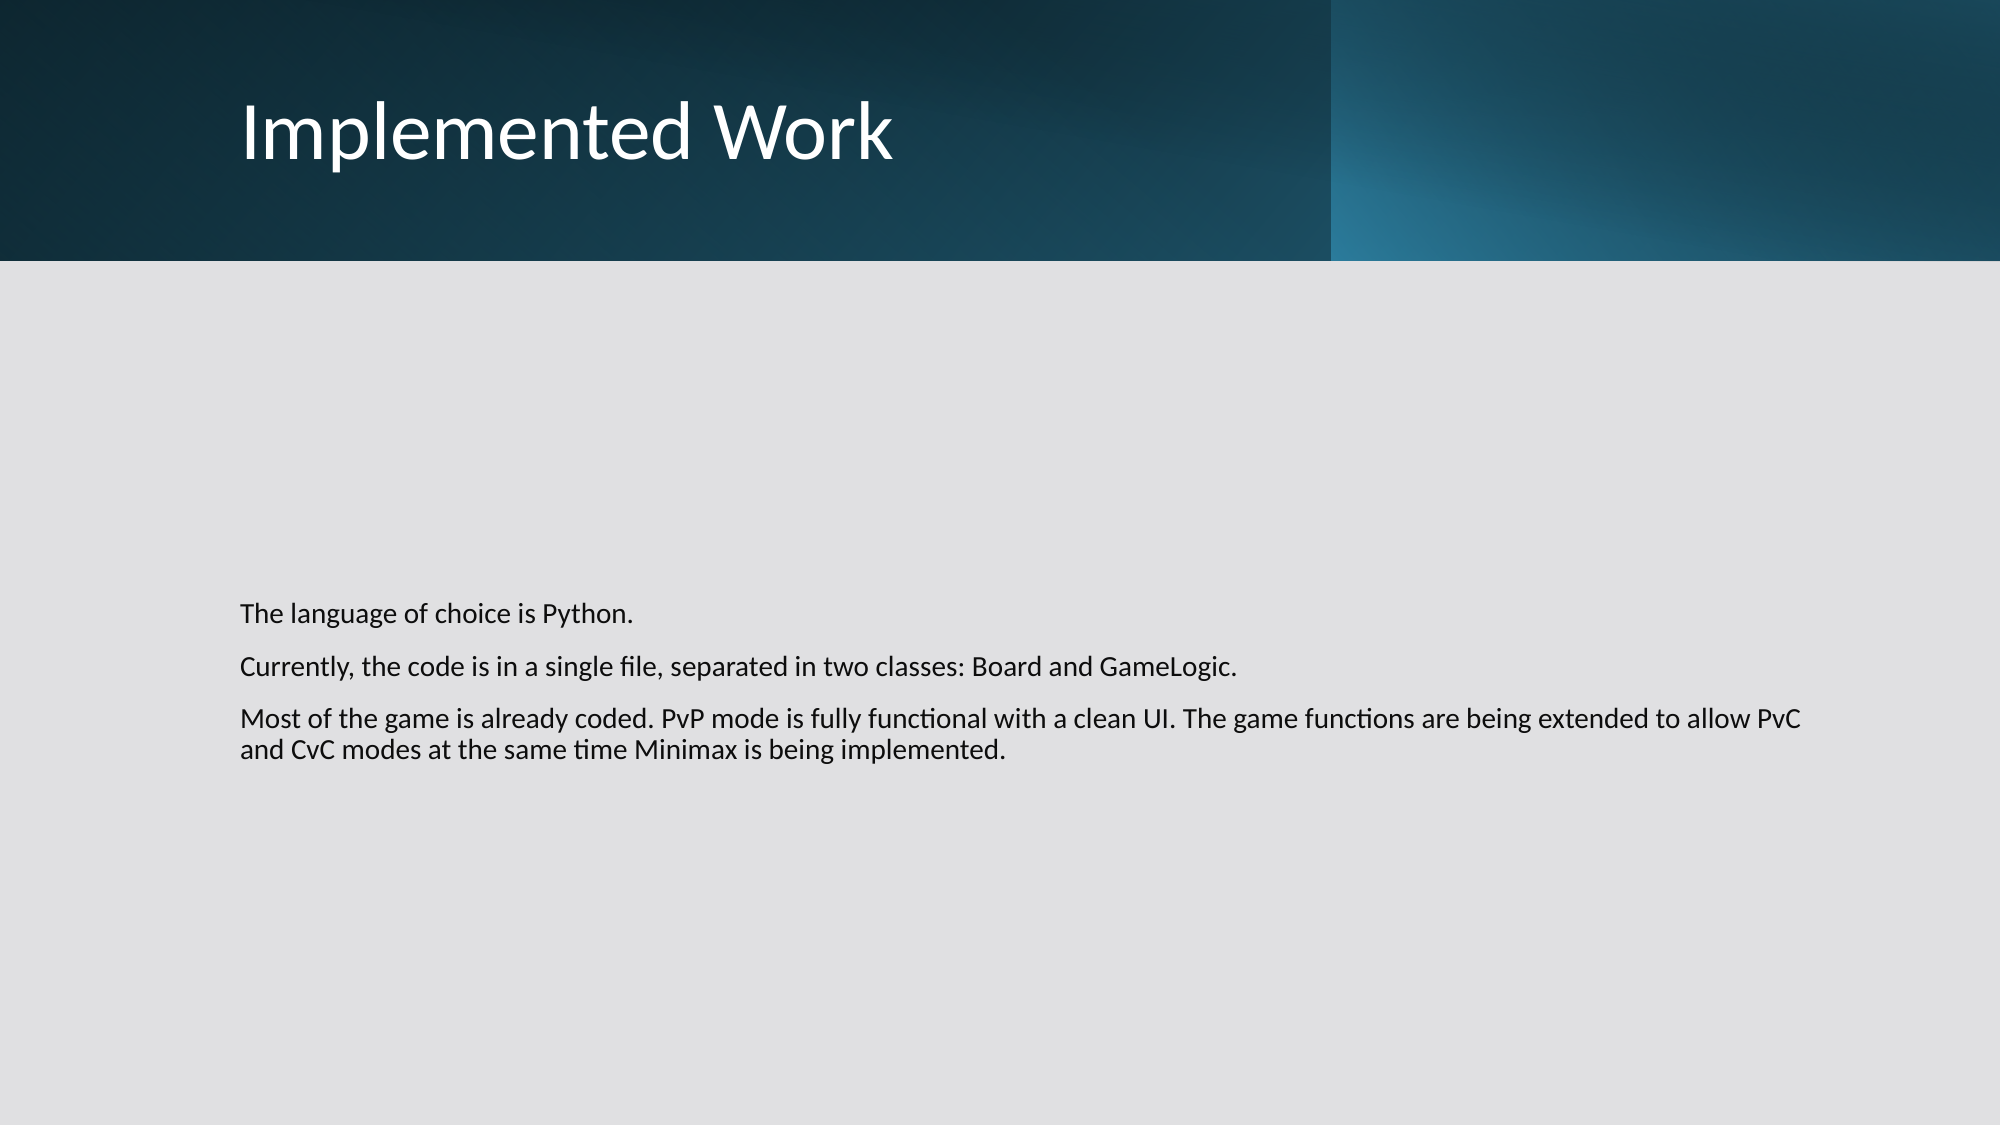

# Implemented Work
The language of choice is Python.
Currently, the code is in a single file, separated in two classes: Board and GameLogic.
Most of the game is already coded. PvP mode is fully functional with a clean UI. The game functions are being extended to allow PvC and CvC modes at the same time Minimax is being implemented.